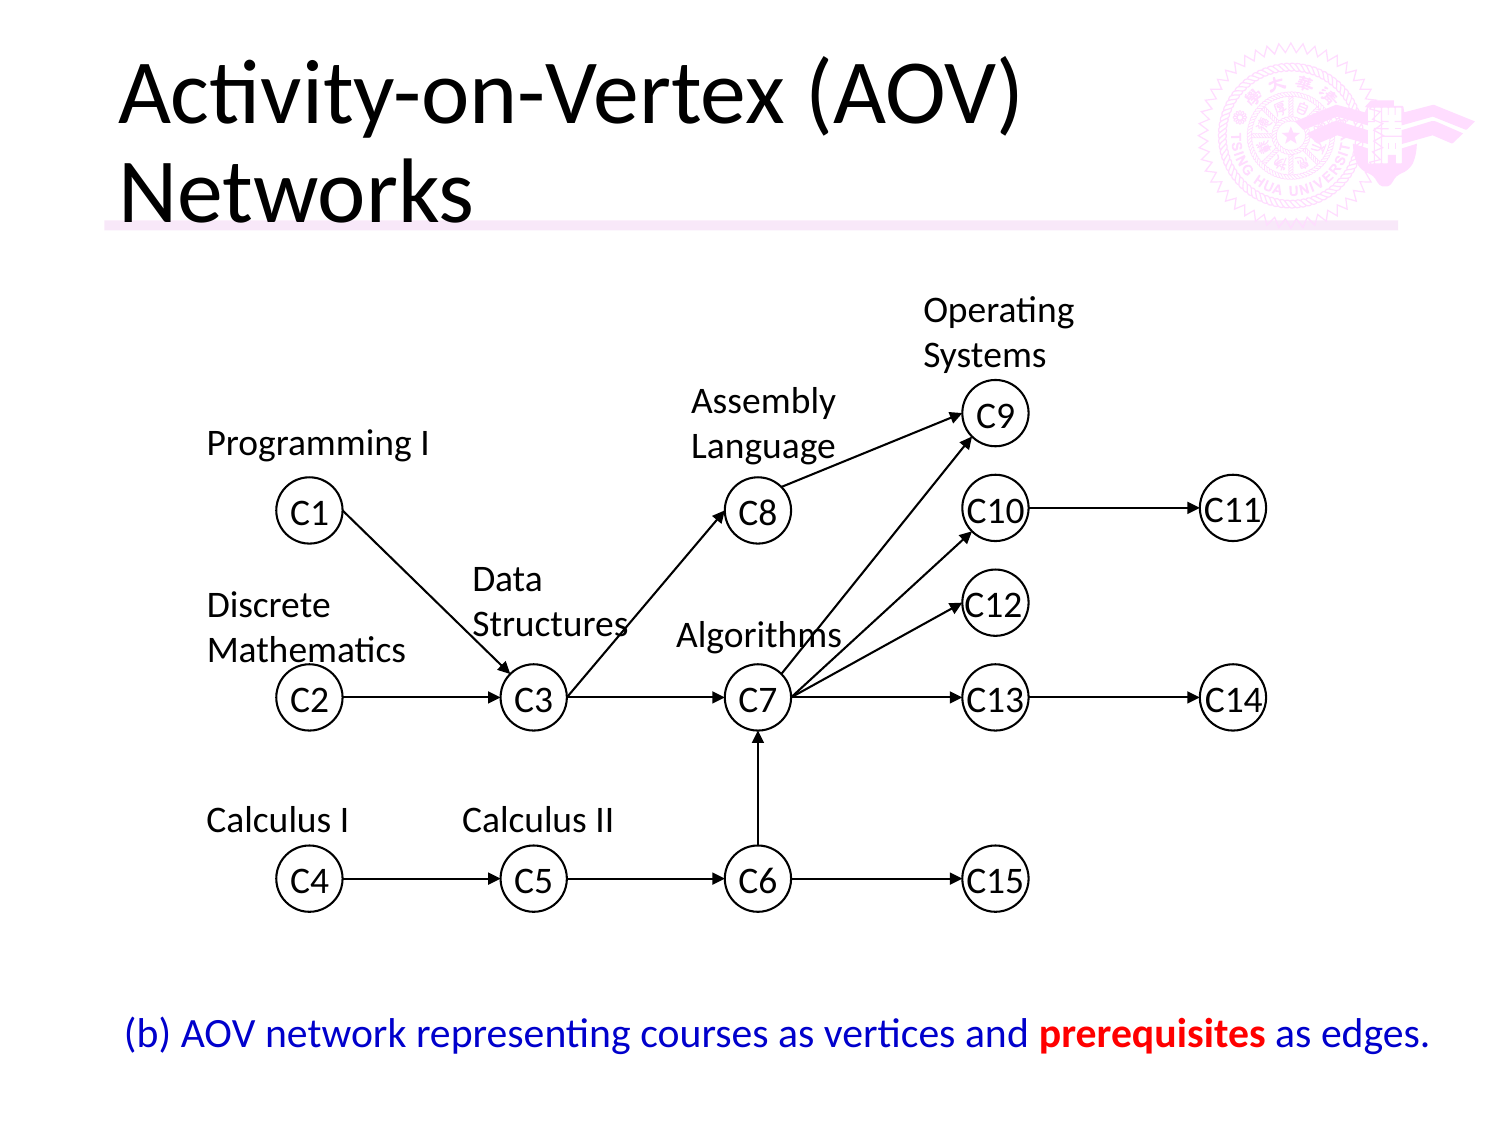

# Activity-on-Vertex (AOV) Networks
Operating
Systems
Assembly
Language
C9
Programming I

C1
C8
C11
C10
Data
Structures

Discrete
Mathematics
C12
Algorithms
C2
C3
C7

C14
C13
Calculus I
Calculus II
C4
C5
C6

C15
(b) AOV network representing courses as vertices and prerequisites as edges.